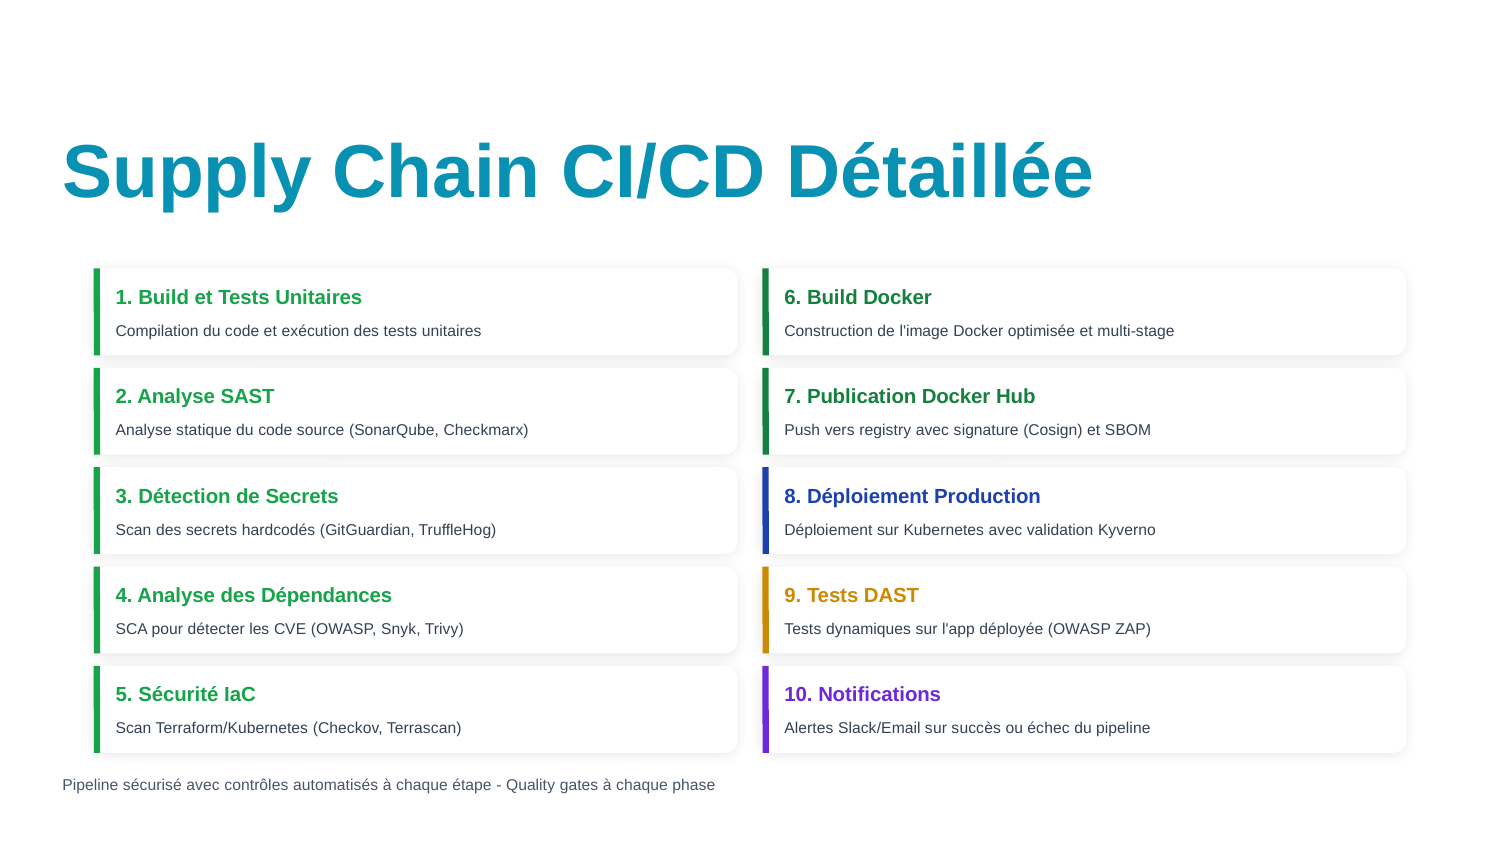

Supply Chain CI/CD Détaillée

1. Build et Tests Unitaires
6. Build Docker
Compilation du code et exécution des tests unitaires
Construction de l'image Docker optimisée et multi-stage

2. Analyse SAST
7. Publication Docker Hub
Analyse statique du code source (SonarQube, Checkmarx)
Push vers registry avec signature (Cosign) et SBOM

3. Détection de Secrets
8. Déploiement Production
Scan des secrets hardcodés (GitGuardian, TruffleHog)
Déploiement sur Kubernetes avec validation Kyverno

4. Analyse des Dépendances
9. Tests DAST
SCA pour détecter les CVE (OWASP, Snyk, Trivy)
Tests dynamiques sur l'app déployée (OWASP ZAP)

5. Sécurité IaC
10. Notifications
Scan Terraform/Kubernetes (Checkov, Terrascan)
Alertes Slack/Email sur succès ou échec du pipeline
Pipeline sécurisé avec contrôles automatisés à chaque étape - Quality gates à chaque phase